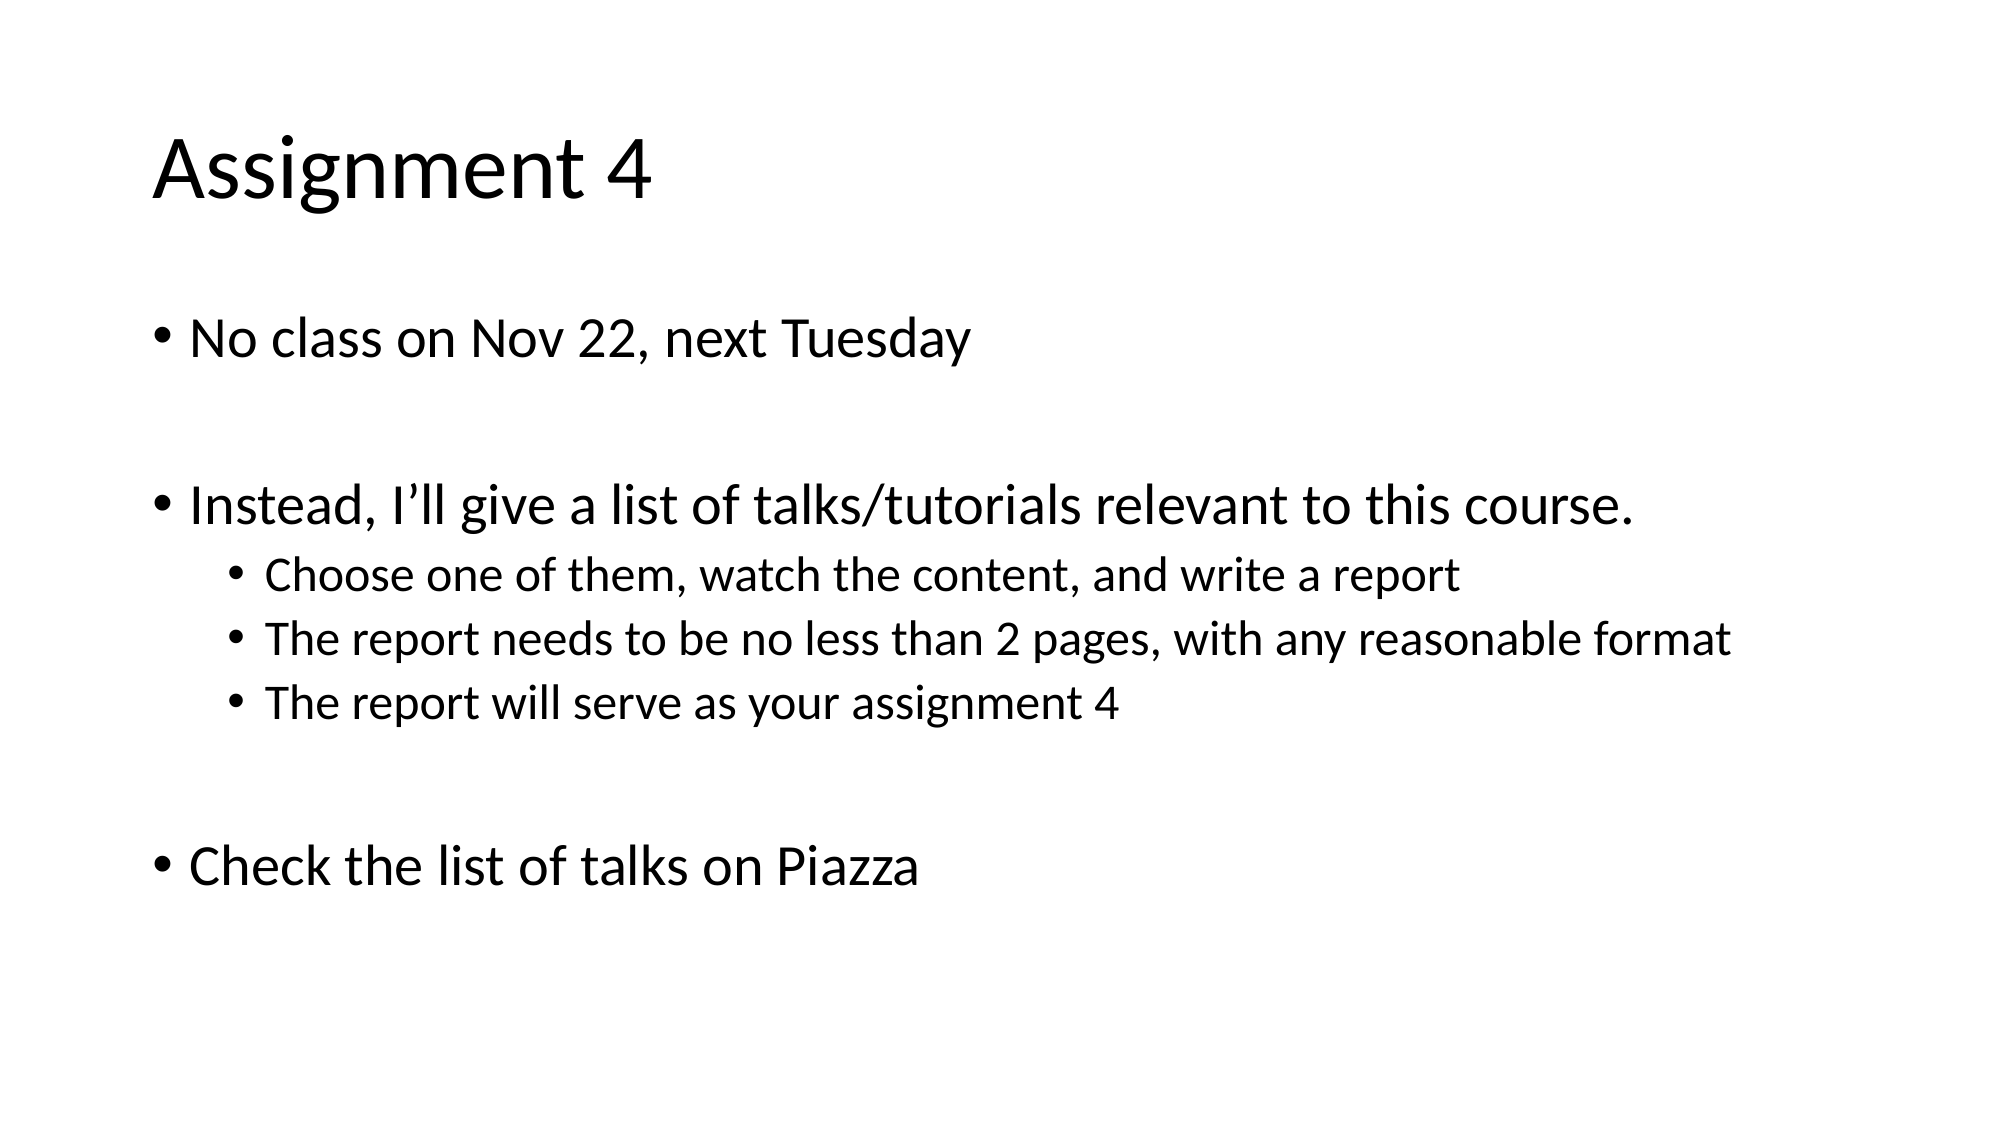

# Assignment 4
No class on Nov 22, next Tuesday

Instead, I’ll give a list of talks/tutorials relevant to this course.
Choose one of them, watch the content, and write a report
The report needs to be no less than 2 pages, with any reasonable format
The report will serve as your assignment 4

Check the list of talks on Piazza